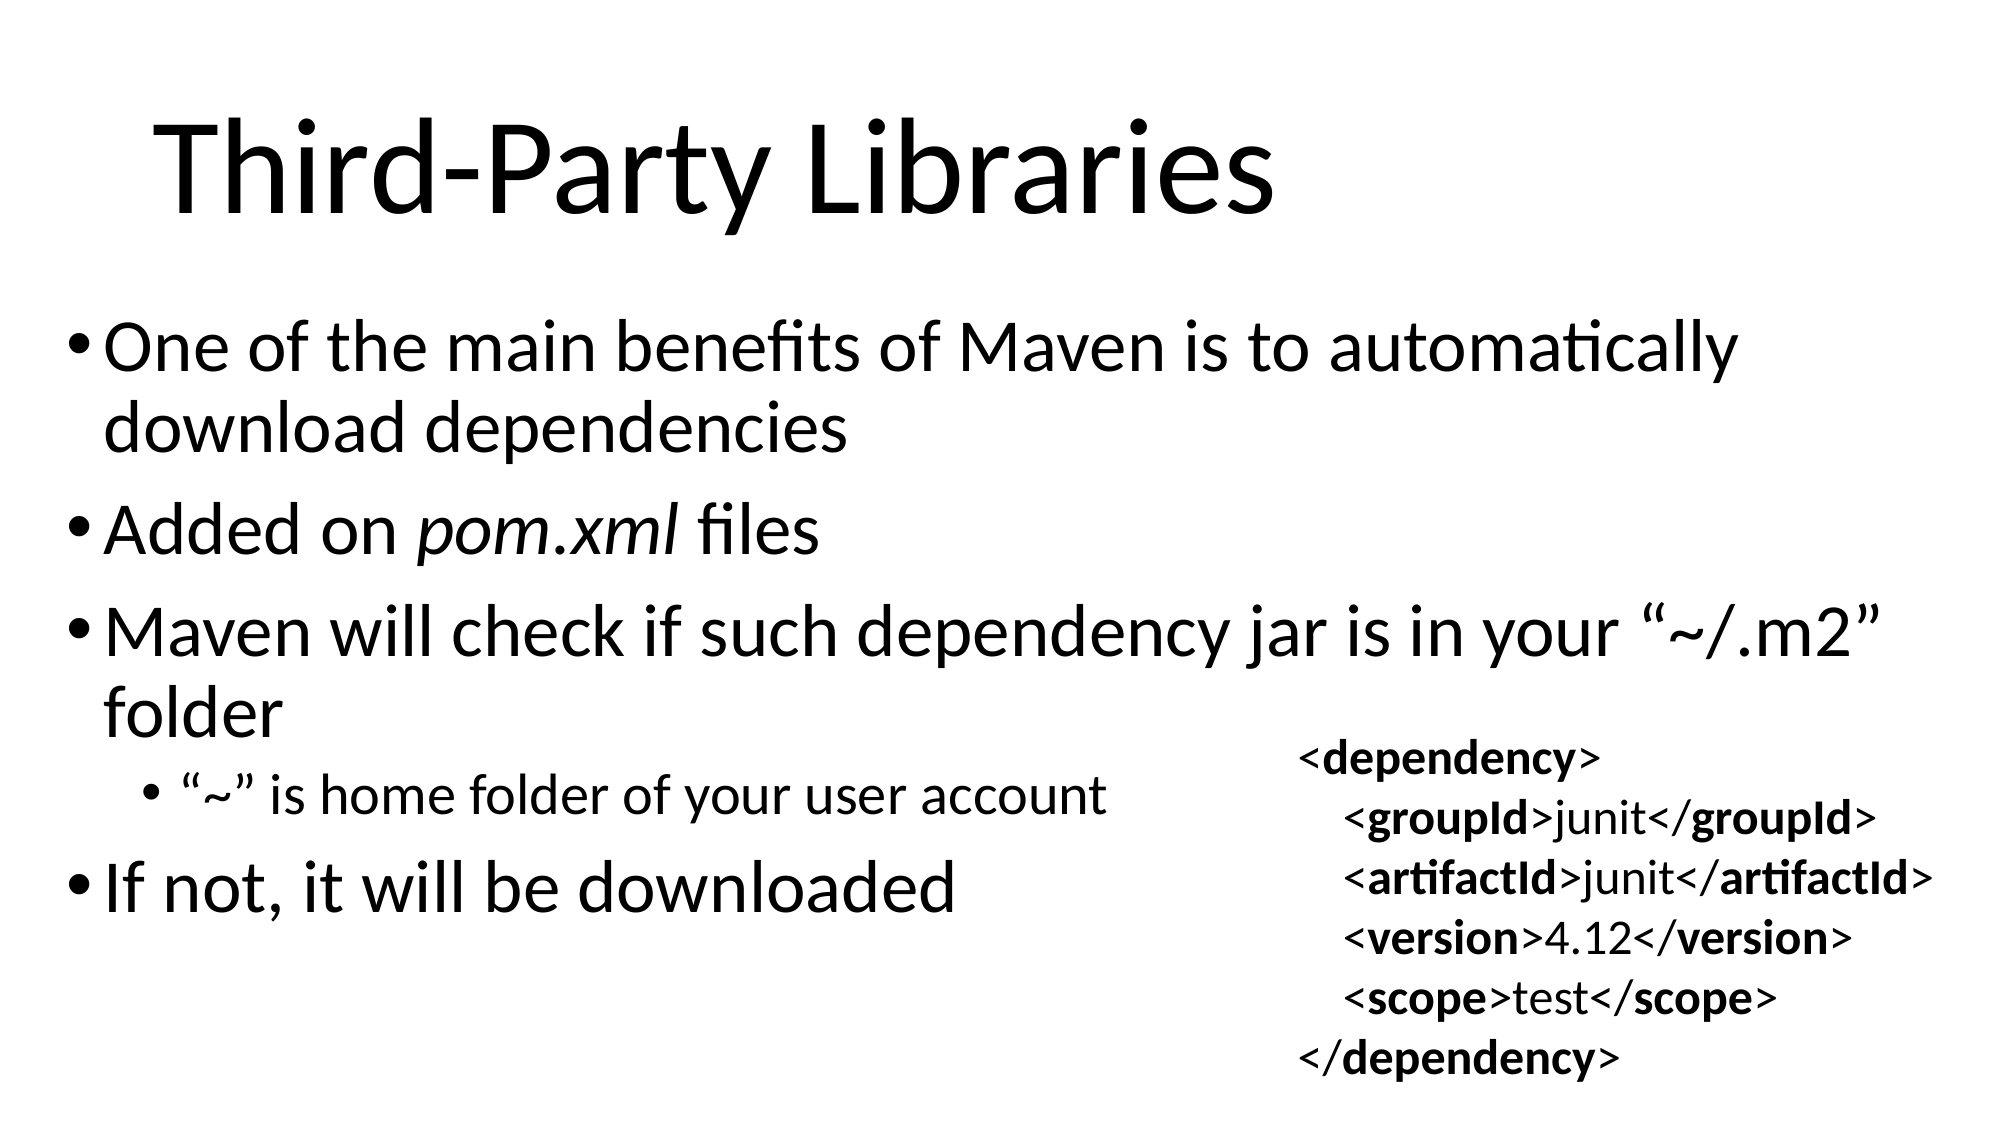

# Third-Party Libraries
One of the main benefits of Maven is to automatically download dependencies
Added on pom.xml files
Maven will check if such dependency jar is in your “~/.m2” folder
“~” is home folder of your user account
If not, it will be downloaded

<dependency>
    <groupId>junit</groupId>
    <artifactId>junit</artifactId>
    <version>4.12</version>
    <scope>test</scope>
</dependency>